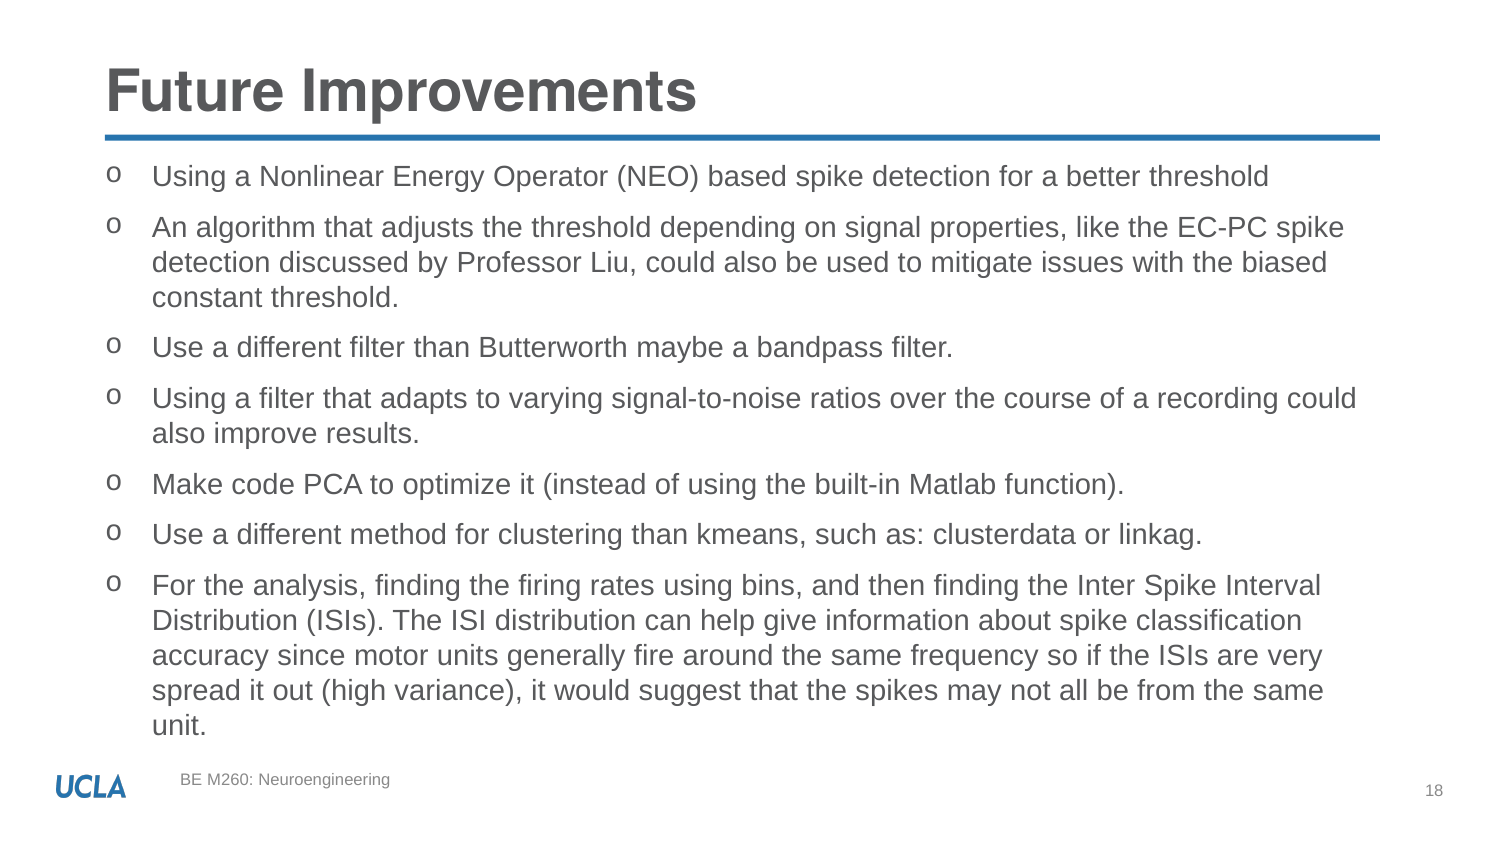

# Future Improvements
Using a Nonlinear Energy Operator (NEO) based spike detection for a better threshold
An algorithm that adjusts the threshold depending on signal properties, like the EC-PC spike detection discussed by Professor Liu, could also be used to mitigate issues with the biased constant threshold.
Use a different filter than Butterworth maybe a bandpass filter.
Using a filter that adapts to varying signal-to-noise ratios over the course of a recording could also improve results.
Make code PCA to optimize it (instead of using the built-in Matlab function).
Use a different method for clustering than kmeans, such as: clusterdata or linkag.
For the analysis, finding the firing rates using bins, and then finding the Inter Spike Interval Distribution (ISIs). The ISI distribution can help give information about spike classification accuracy since motor units generally fire around the same frequency so if the ISIs are very spread it out (high variance), it would suggest that the spikes may not all be from the same unit.
18